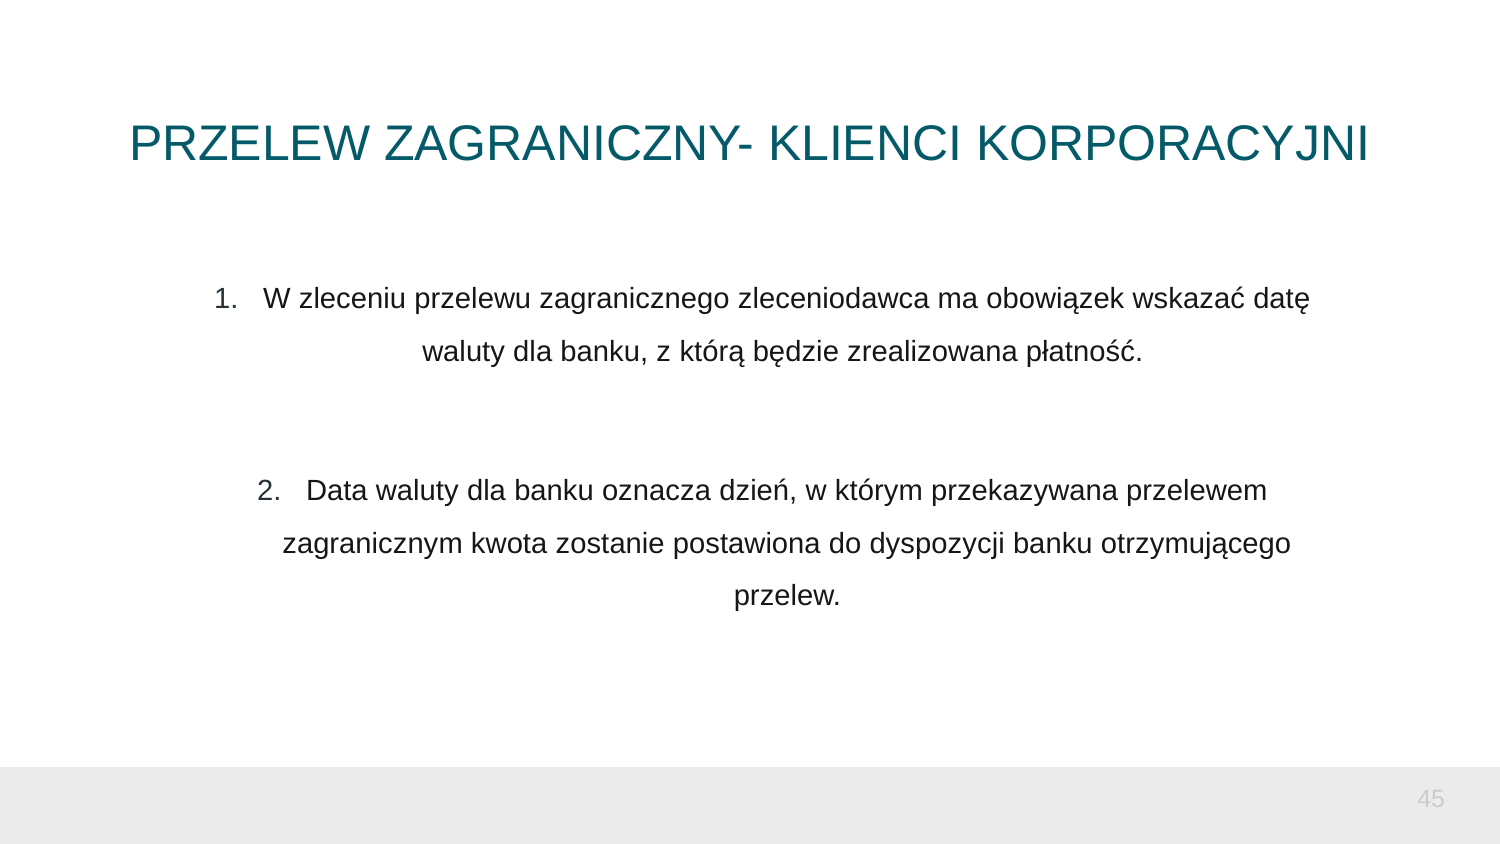

# PRZELEW ZAGRANICZNY- KLIENCI KORPORACYJNI
W zleceniu przelewu zagranicznego zleceniodawca ma obowiązek wskazać datę waluty dla banku, z którą będzie zrealizowana płatność.
Data waluty dla banku oznacza dzień, w którym przekazywana przelewem zagranicznym kwota zostanie postawiona do dyspozycji banku otrzymującego przelew.

45